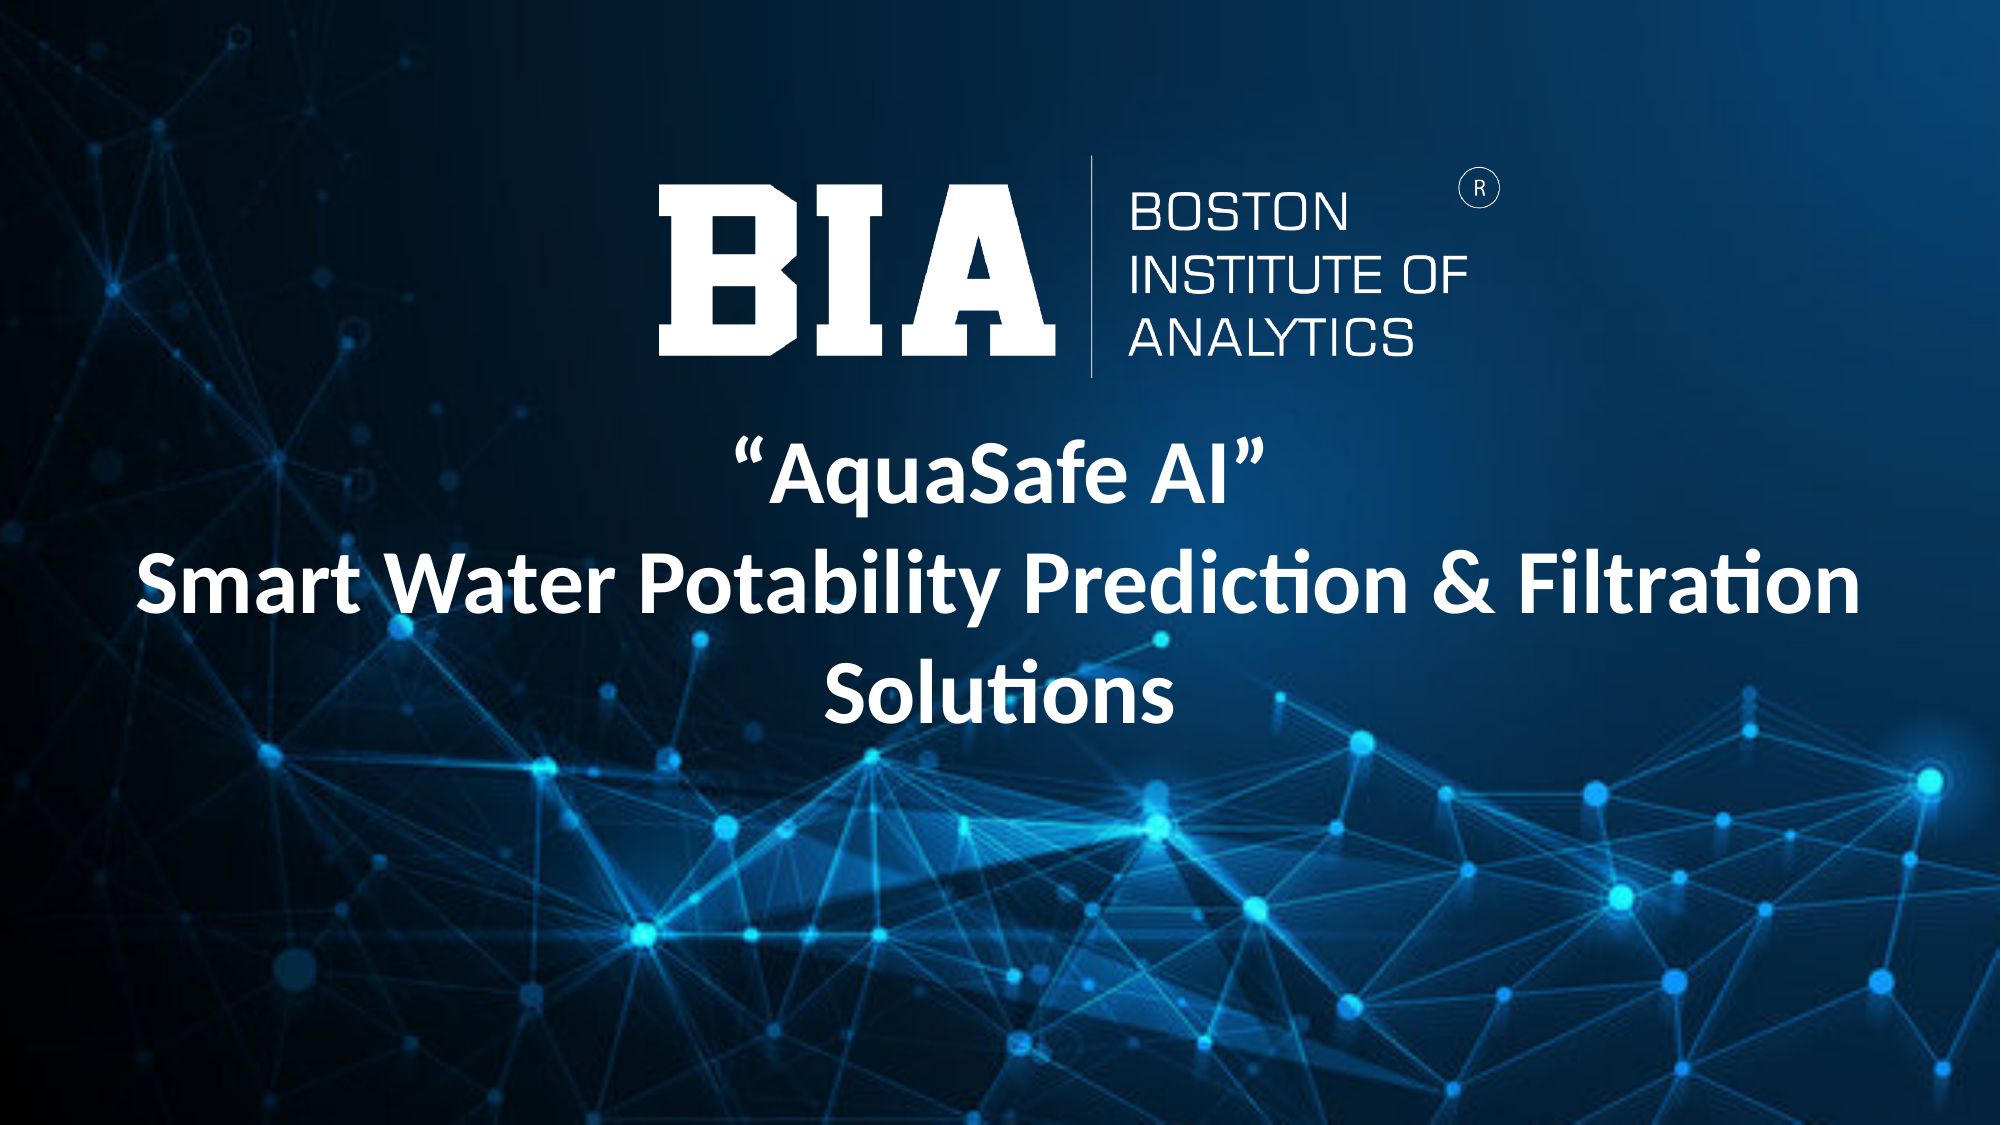

“AquaSafe AI”
Smart Water Potability Prediction & Filtration Solutions